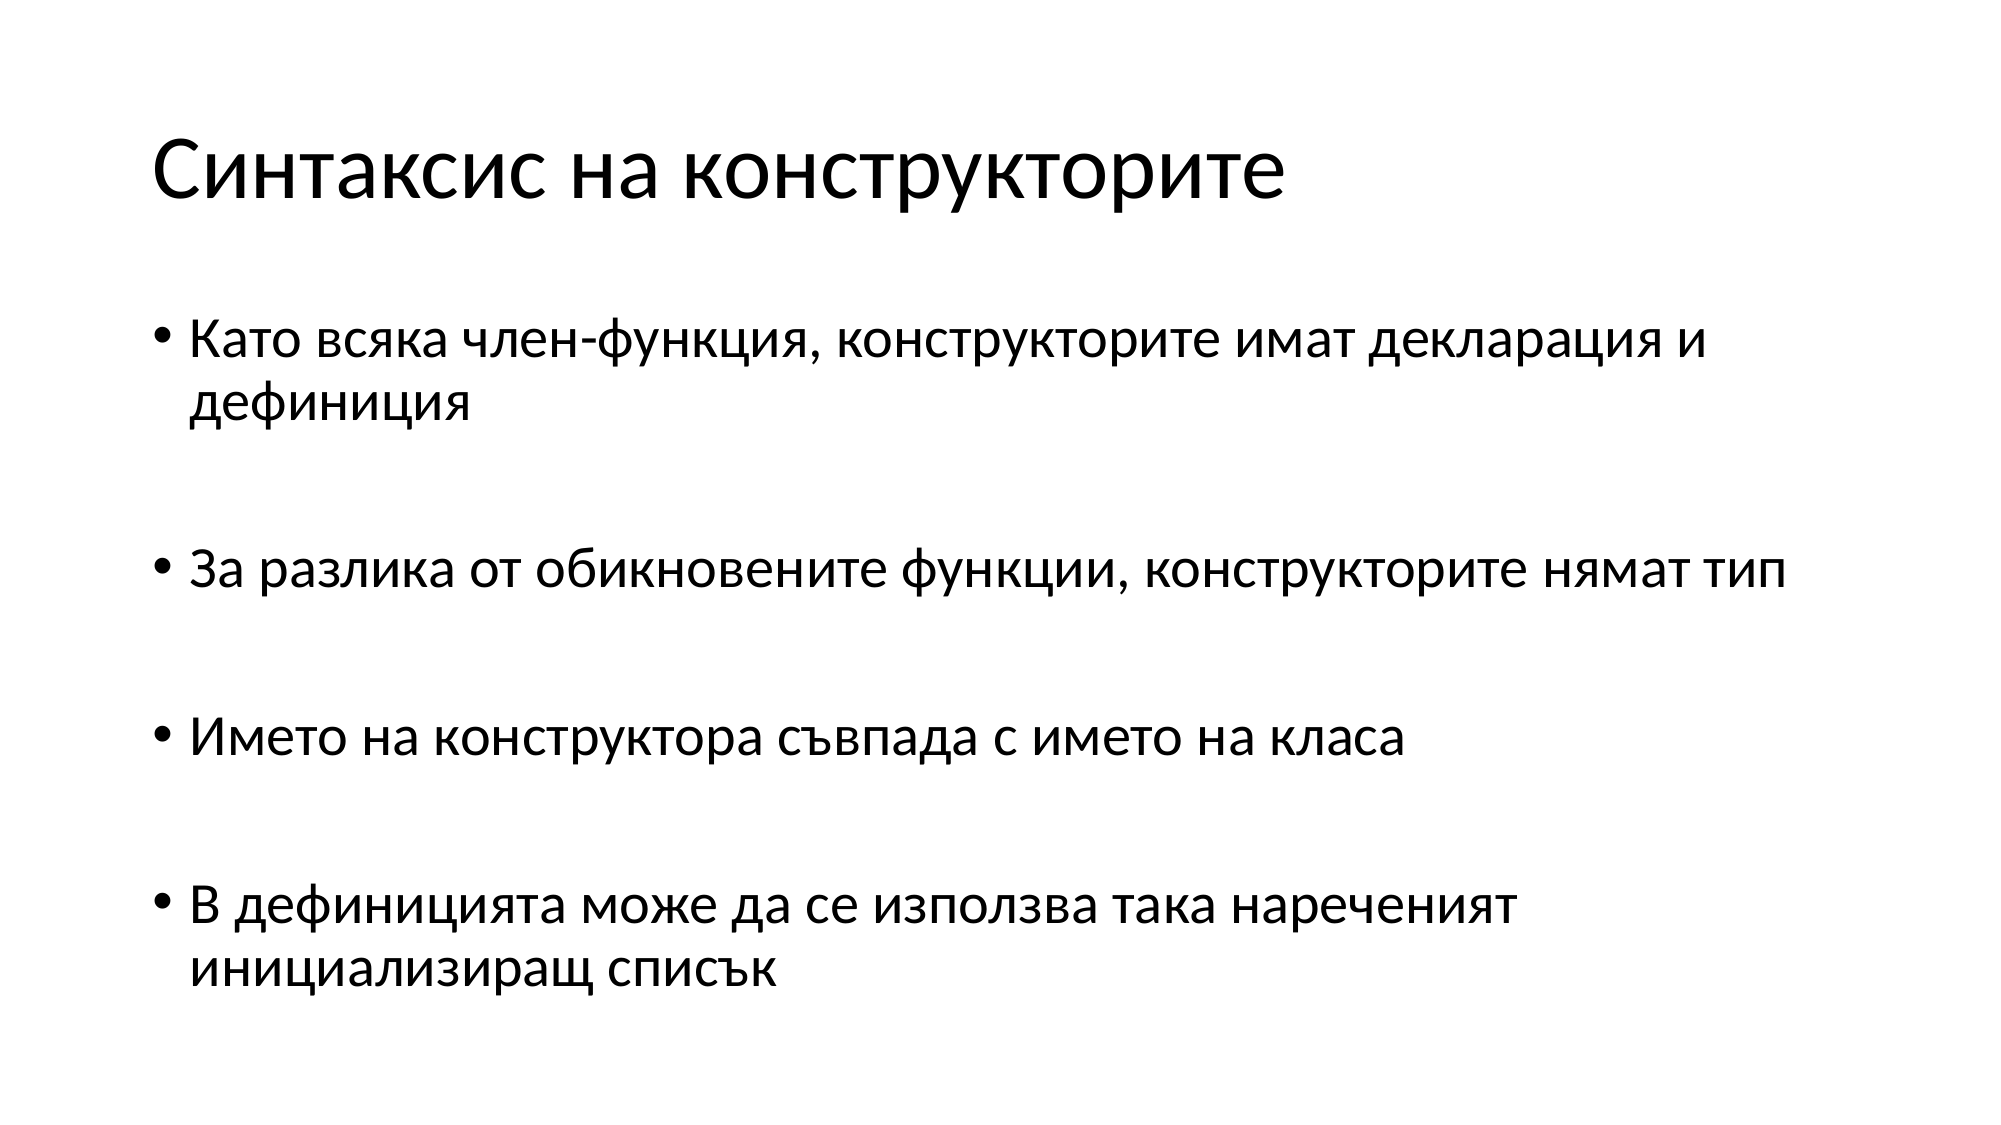

# Синтаксис на конструкторите
Като всяка член-функция, конструкторите имат декларация и дефиниция

За разлика от обикновените функции, конструкторите нямат тип

Името на конструктора съвпада с името на класа

В дефиницията може да се използва така нареченият инициализиращ списък